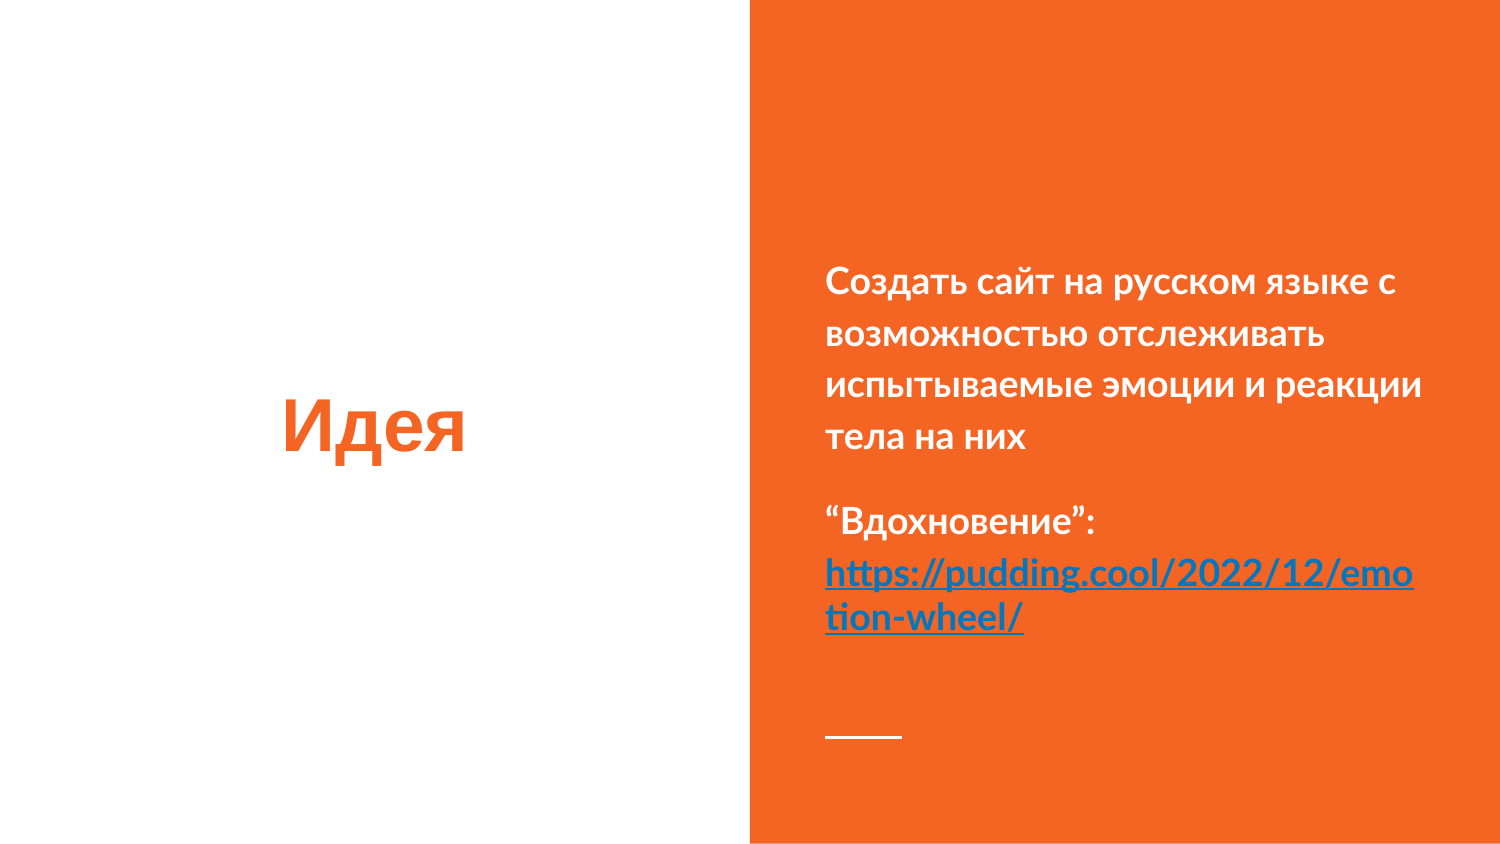

Создать сайт на русском языке с возможностью отслеживать испытываемые эмоции и реакции тела на них
“Вдохновение”: https://pudding.cool/2022/12/emotion-wheel/
# Идея